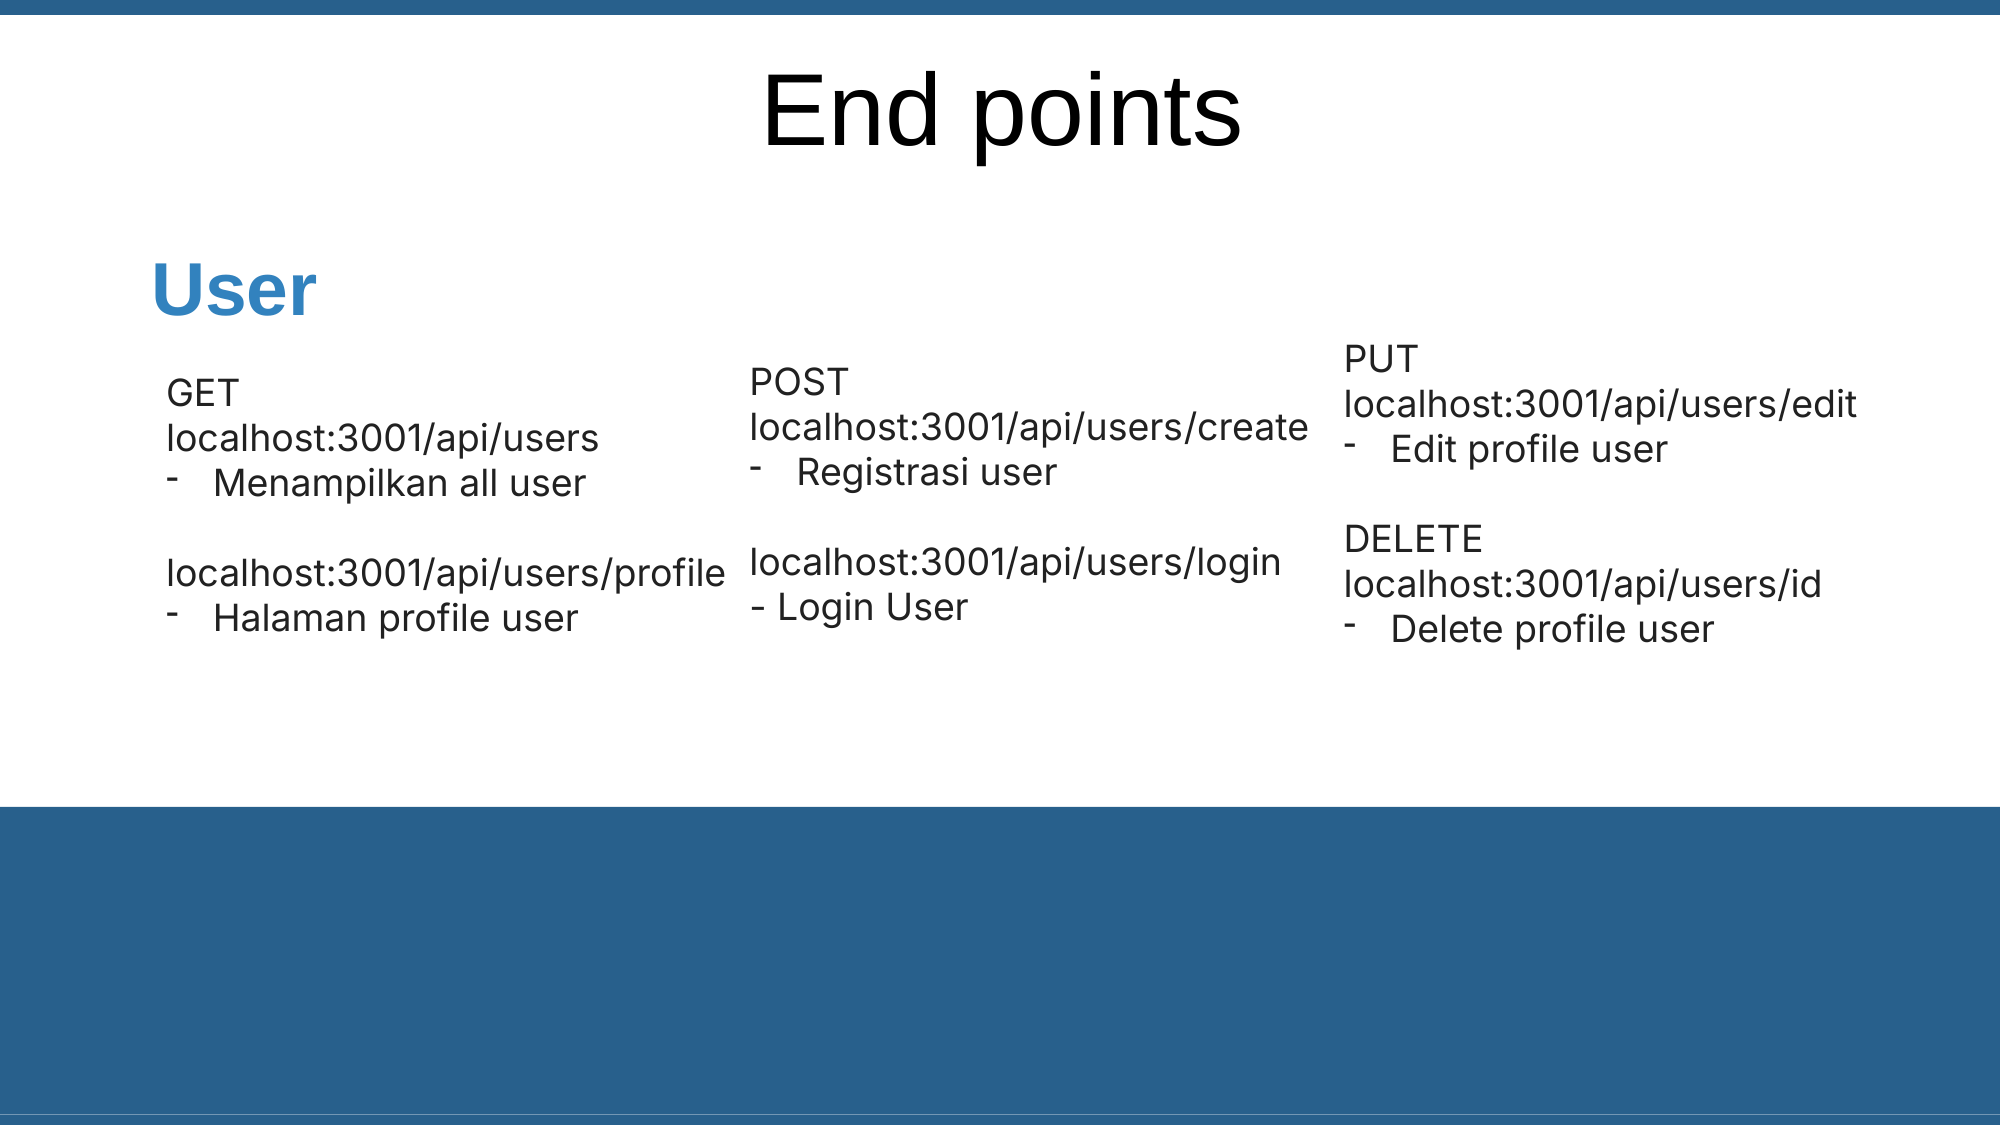

End points
User
PUT
localhost:3001/api/users/edit
Edit profile user

DELETE
localhost:3001/api/users/id
Delete profile user

POST
localhost:3001/api/users/create
Registrasi user

localhost:3001/api/users/login
- Login User

localhost:3001/api/users/login
-Login User
GET
localhost:3001/api/users
Menampilkan all user

localhost:3001/api/users/profile
Halaman profile user